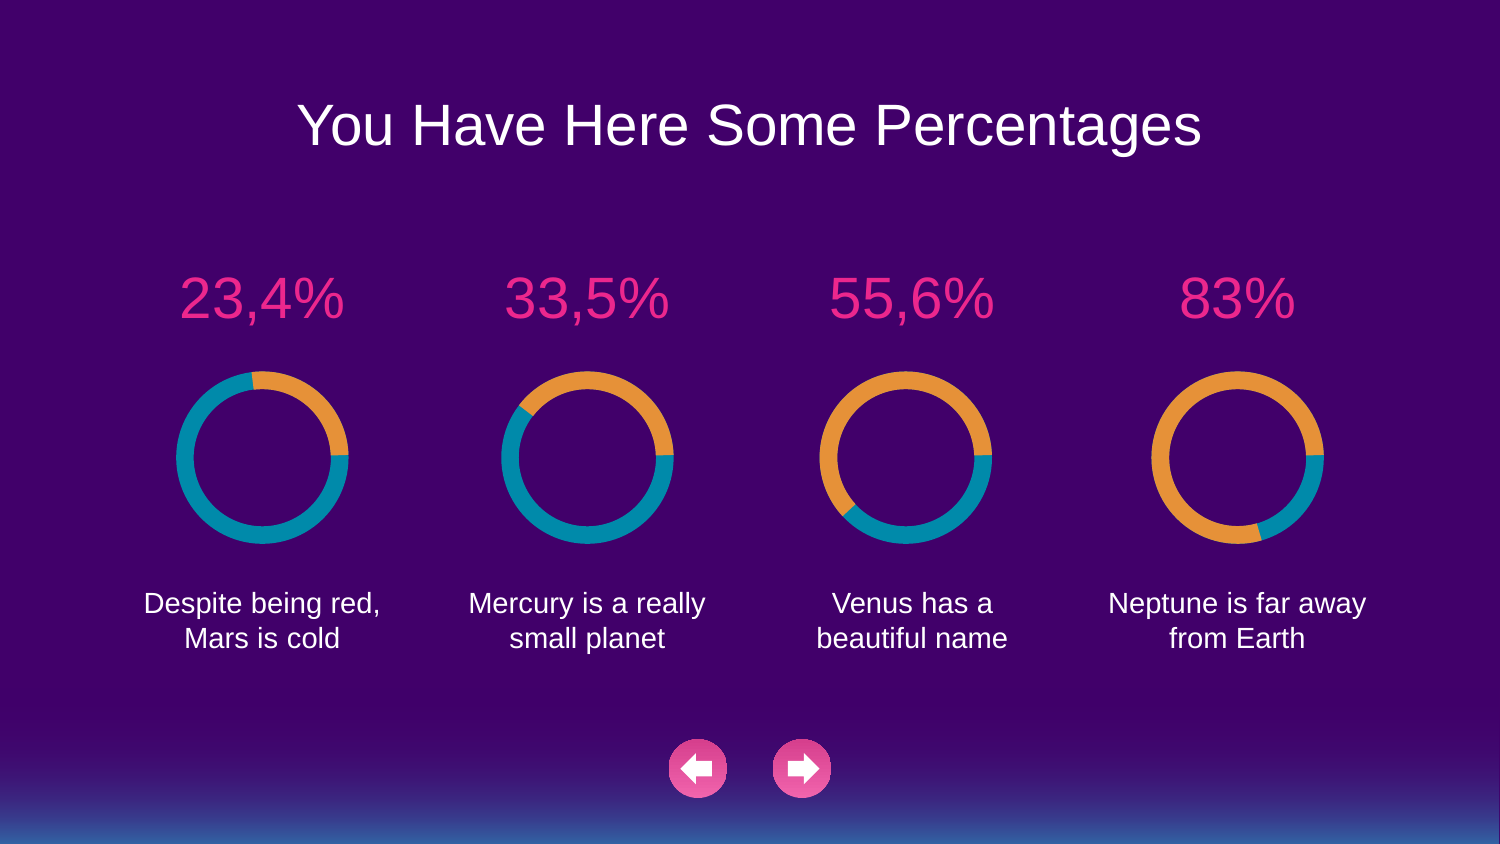

You Have Here Some Percentages

# 23,4%
33,5%
55,6%
83%

Despite being red, Mars is cold
Mercury is a really small planet
Venus has a beautiful name
Neptune is far away from Earth